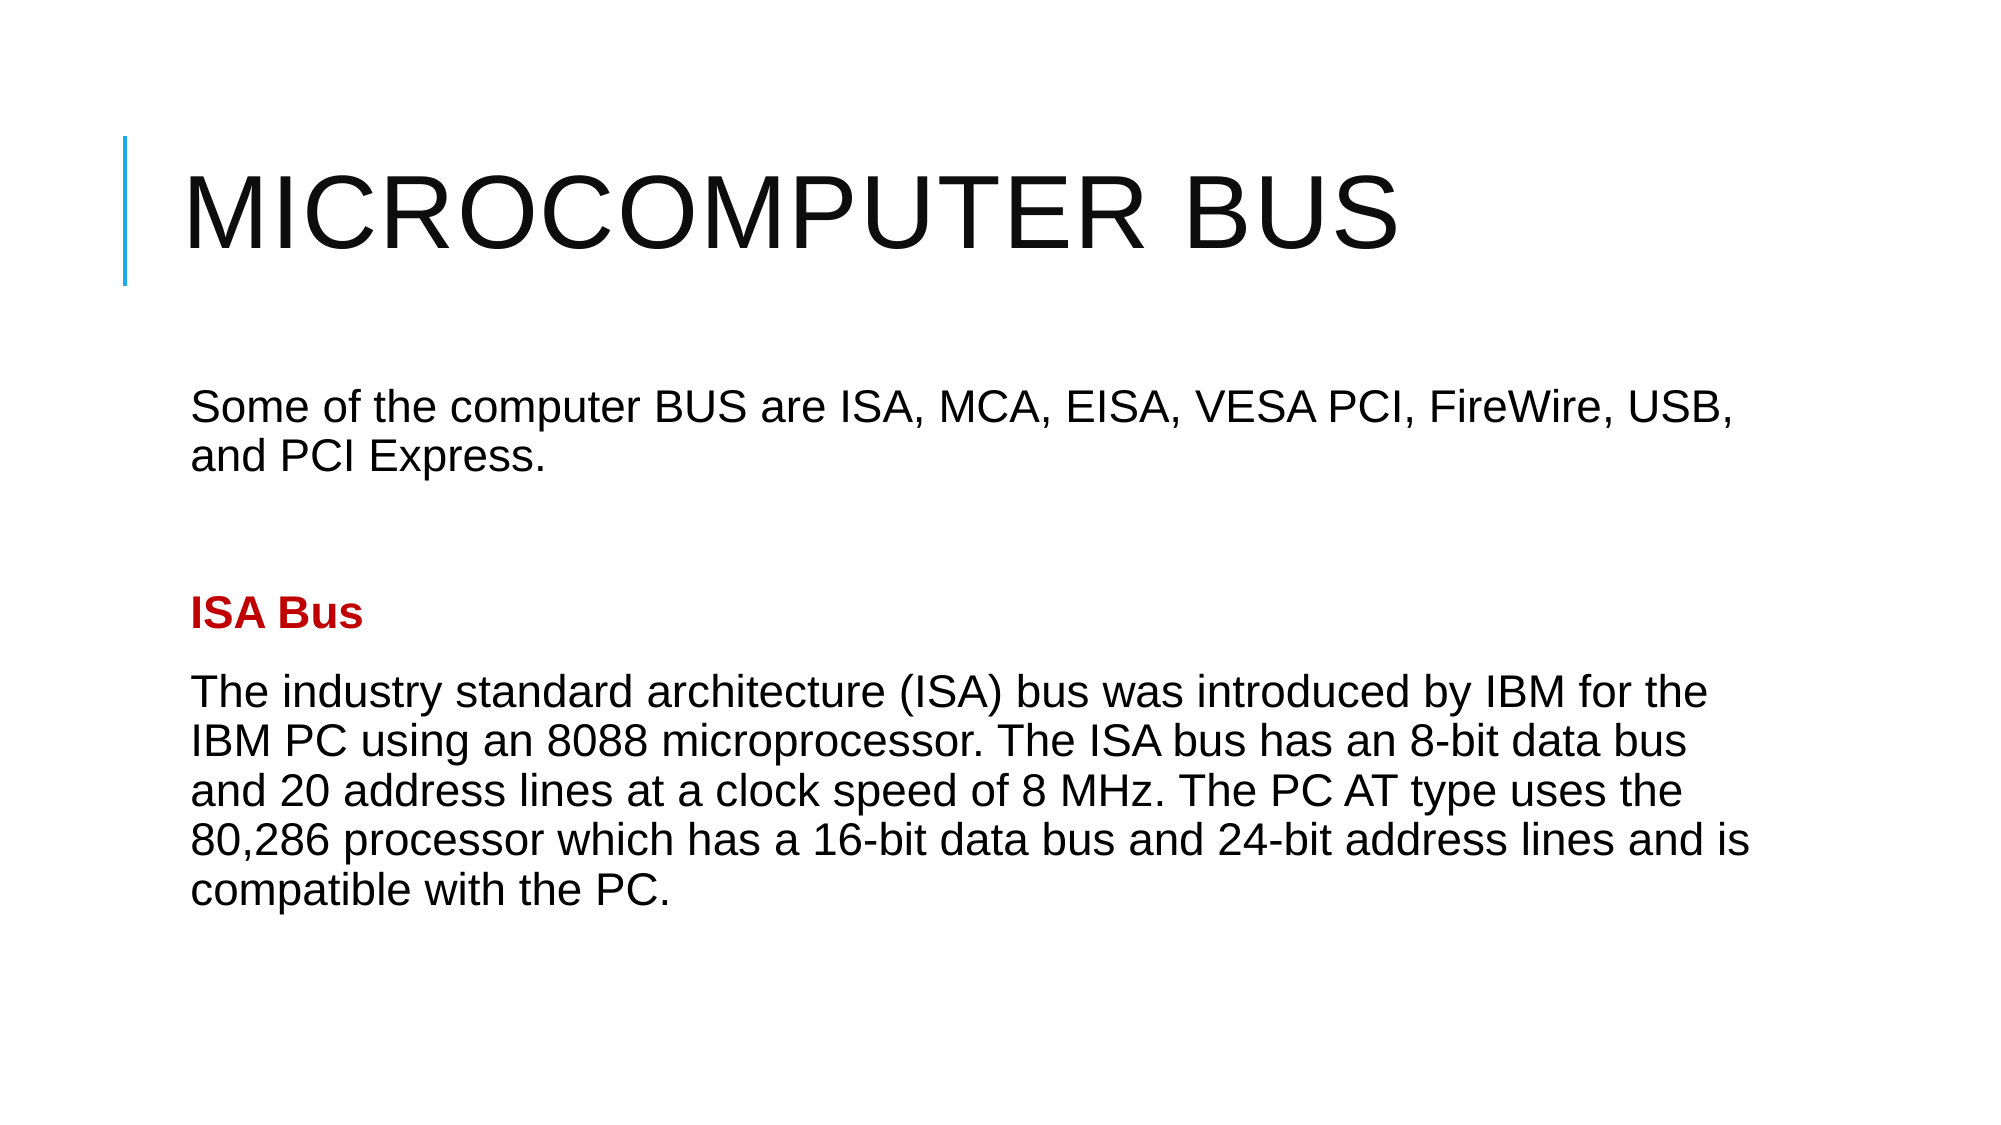

# Microcomputer bus
Some of the computer BUS are ISA, MCA, EISA, VESA PCI, FireWire, USB, and PCI Express.

ISA Bus
The industry standard architecture (ISA) bus was introduced by IBM for the IBM PC using an 8088 microprocessor. The ISA bus has an 8-bit data bus and 20 address lines at a clock speed of 8 MHz. The PC AT type uses the 80,286 processor which has a 16-bit data bus and 24-bit address lines and is compatible with the PC.